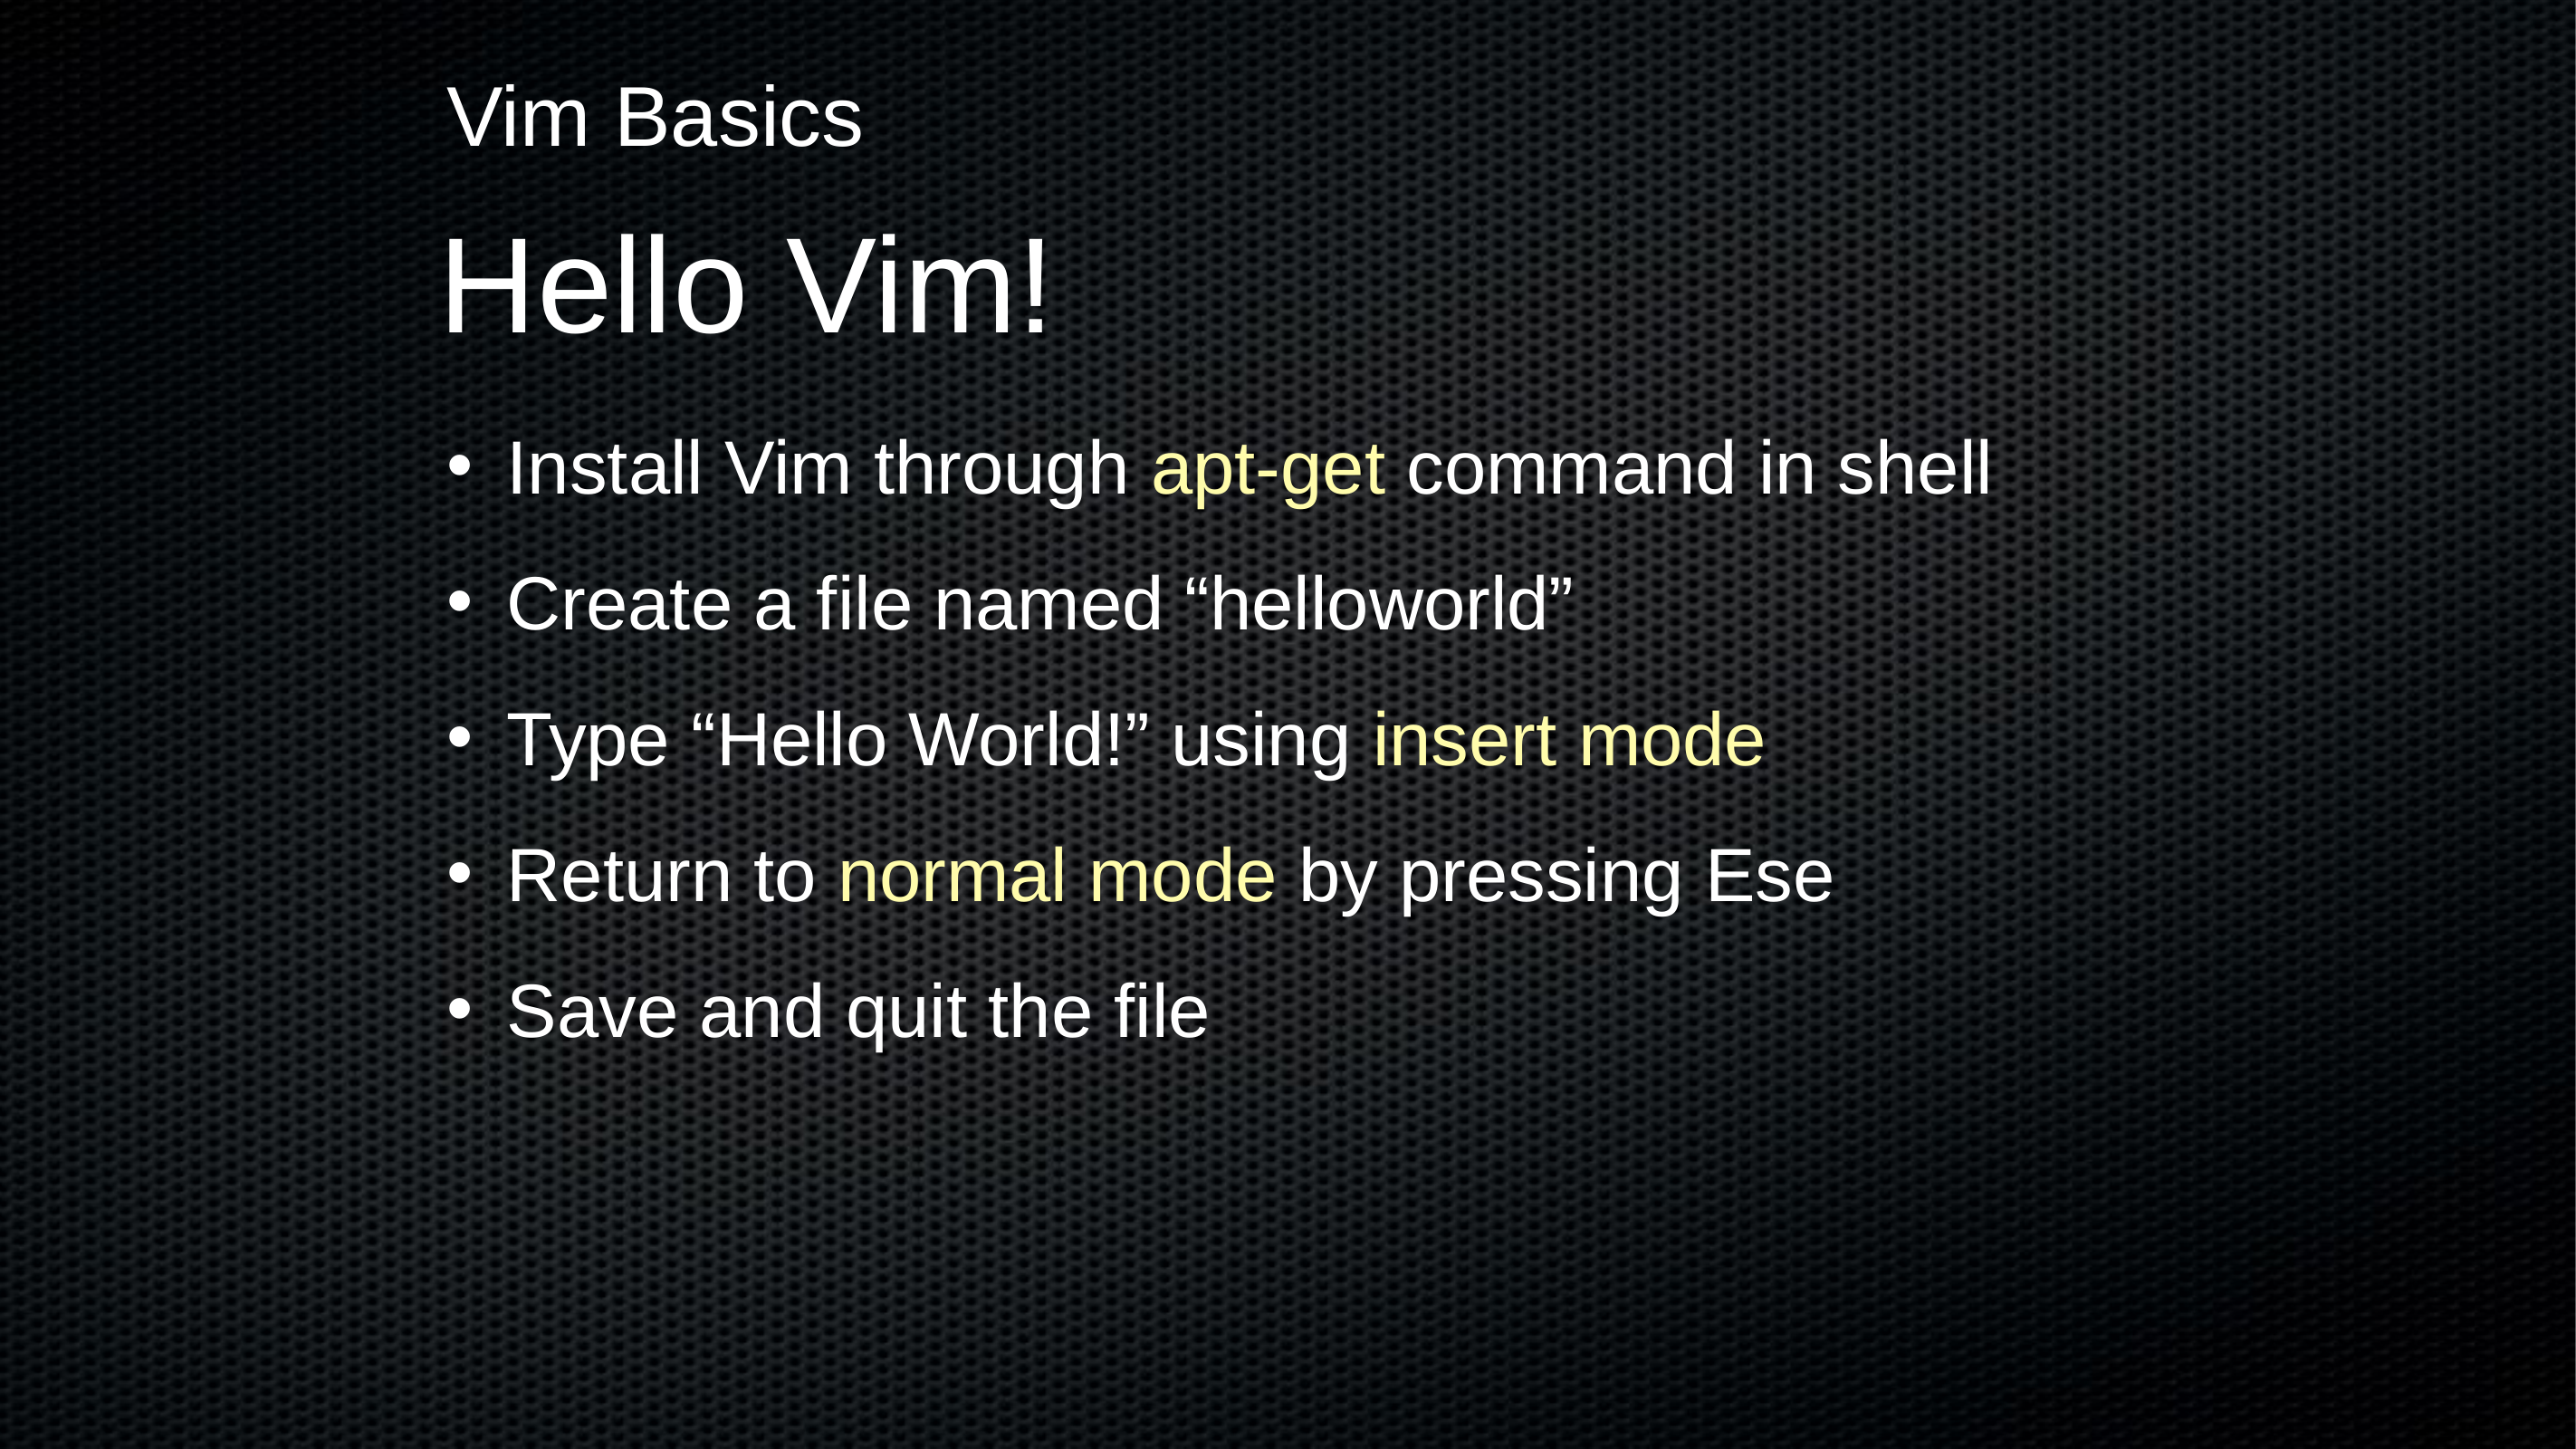

# Vim Basics
Hello Vim!
Install Vim through apt-get command in shell
Create a file named “helloworld”
Type “Hello World!” using insert mode
Return to normal mode by pressing Ese
Save and quit the file